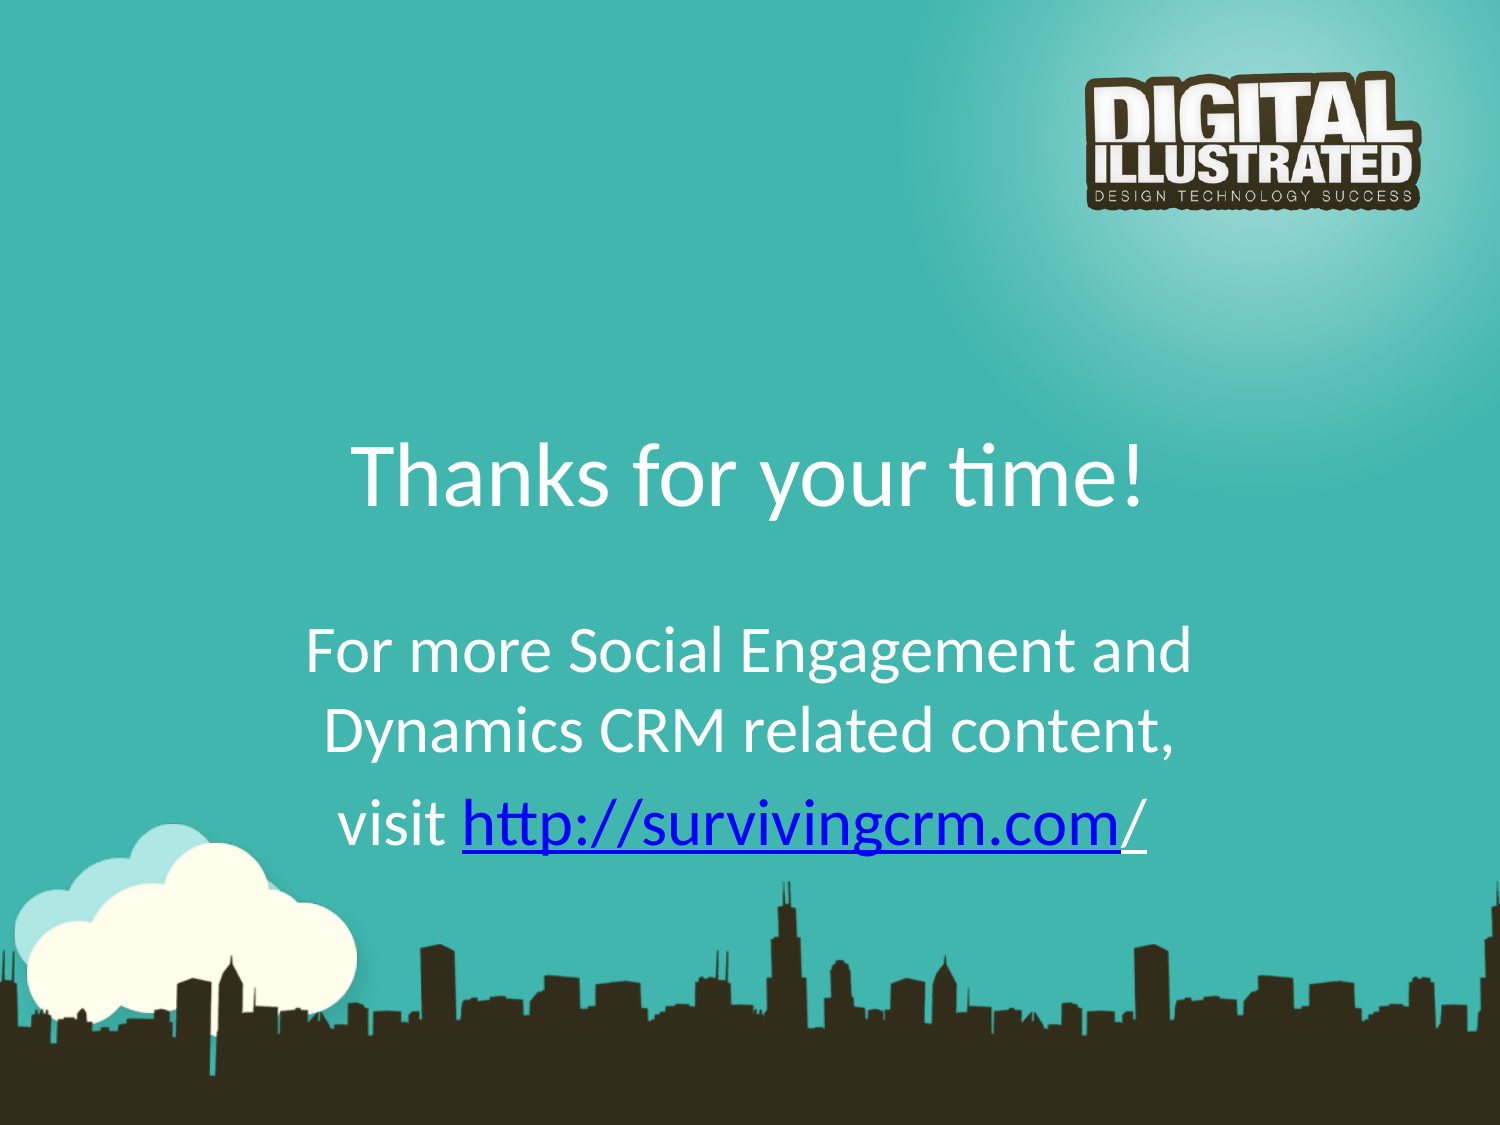

# Thanks for your time!
For more Social Engagement and Dynamics CRM related content,
visit http://survivingcrm.com/